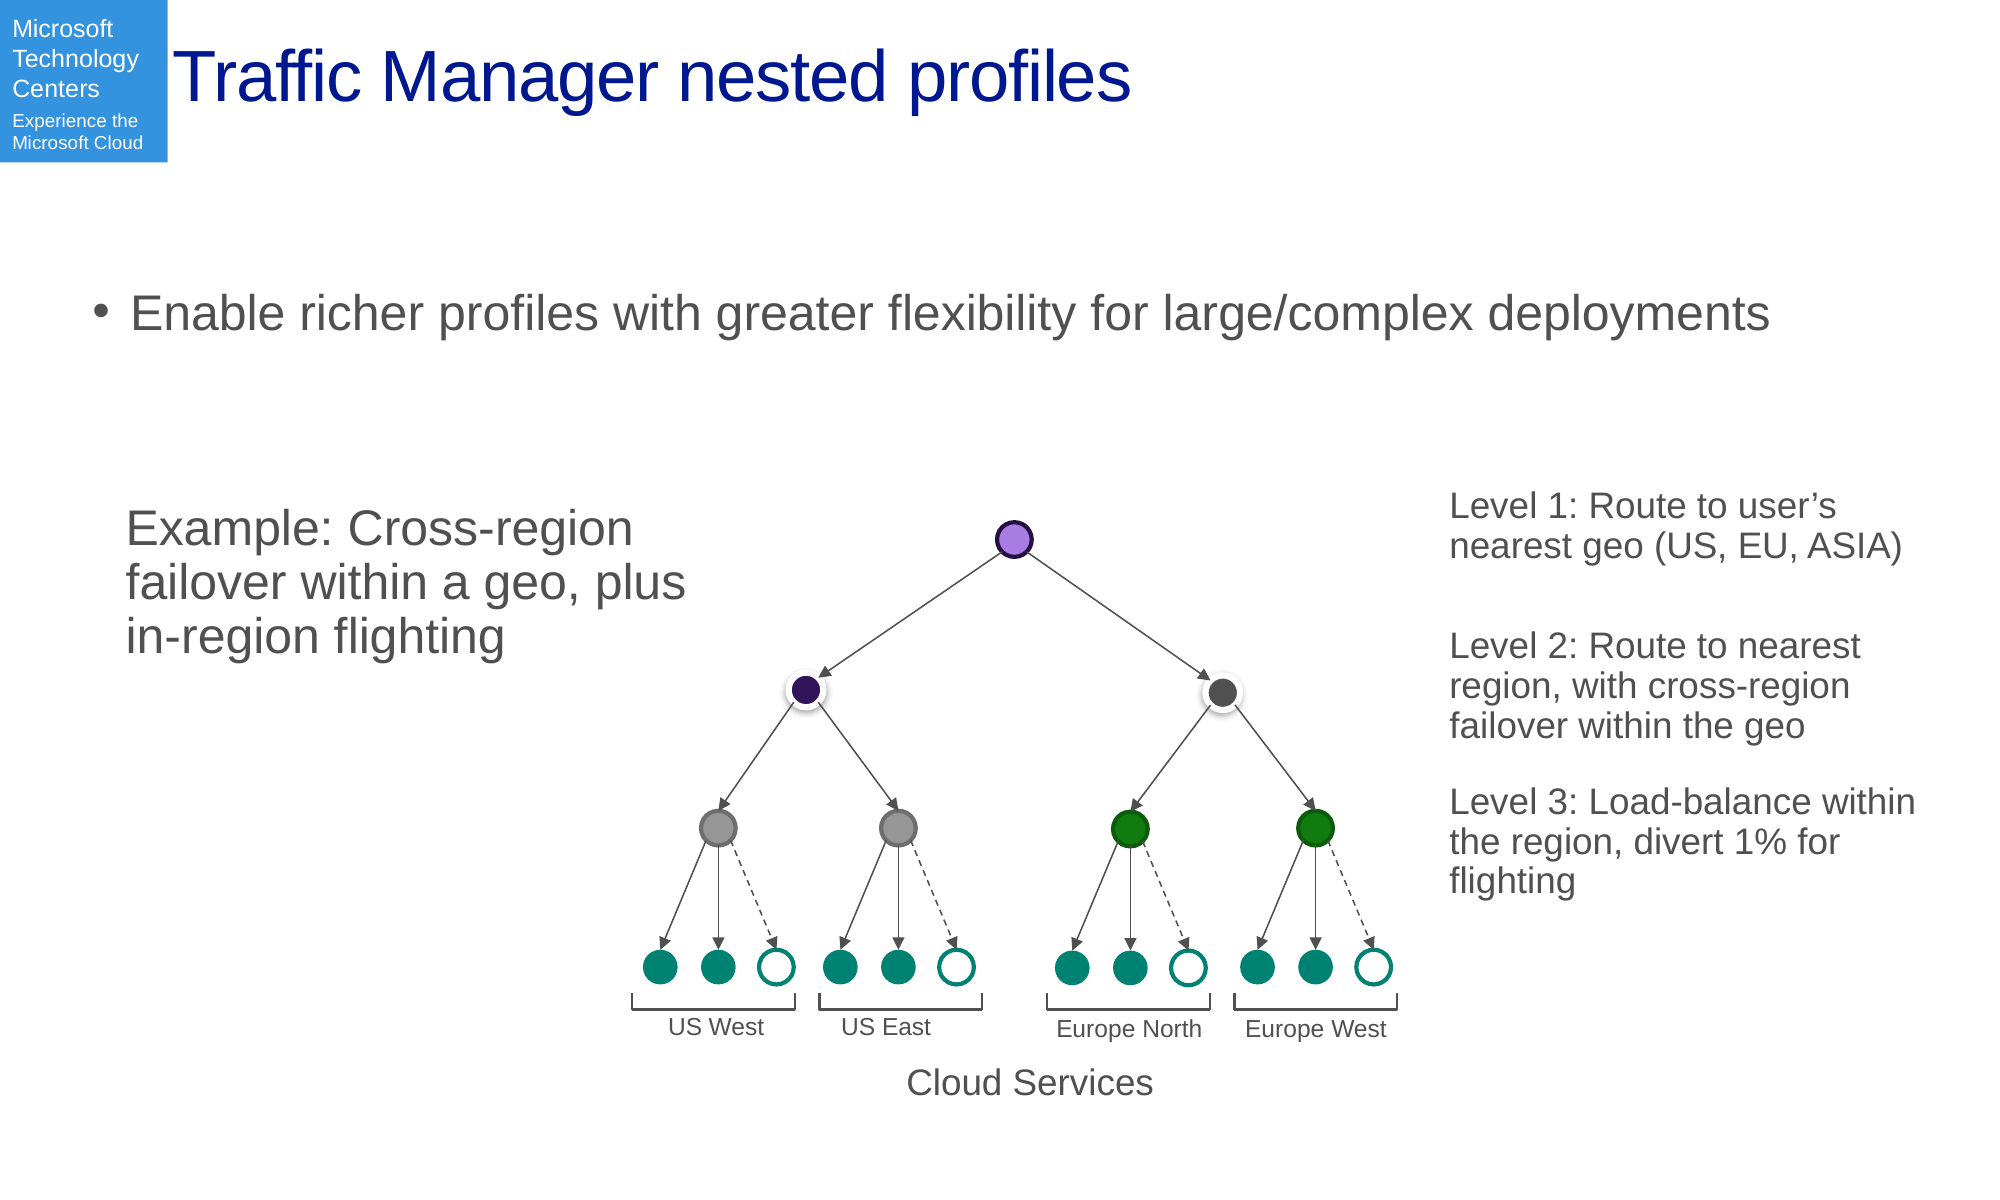

# Traffic Manager nested profiles
Enable richer profiles with greater flexibility for large/complex deployments
Level 1: Route to user’s nearest geo (US, EU, ASIA)
Example: Cross-region failover within a geo, plus in-region flighting

Level 2: Route to nearest region, with cross-region failover within the geo

Level 3: Load-balance within the region, divert 1% for flighting

US West
US East
Europe North
Europe West
Cloud Services